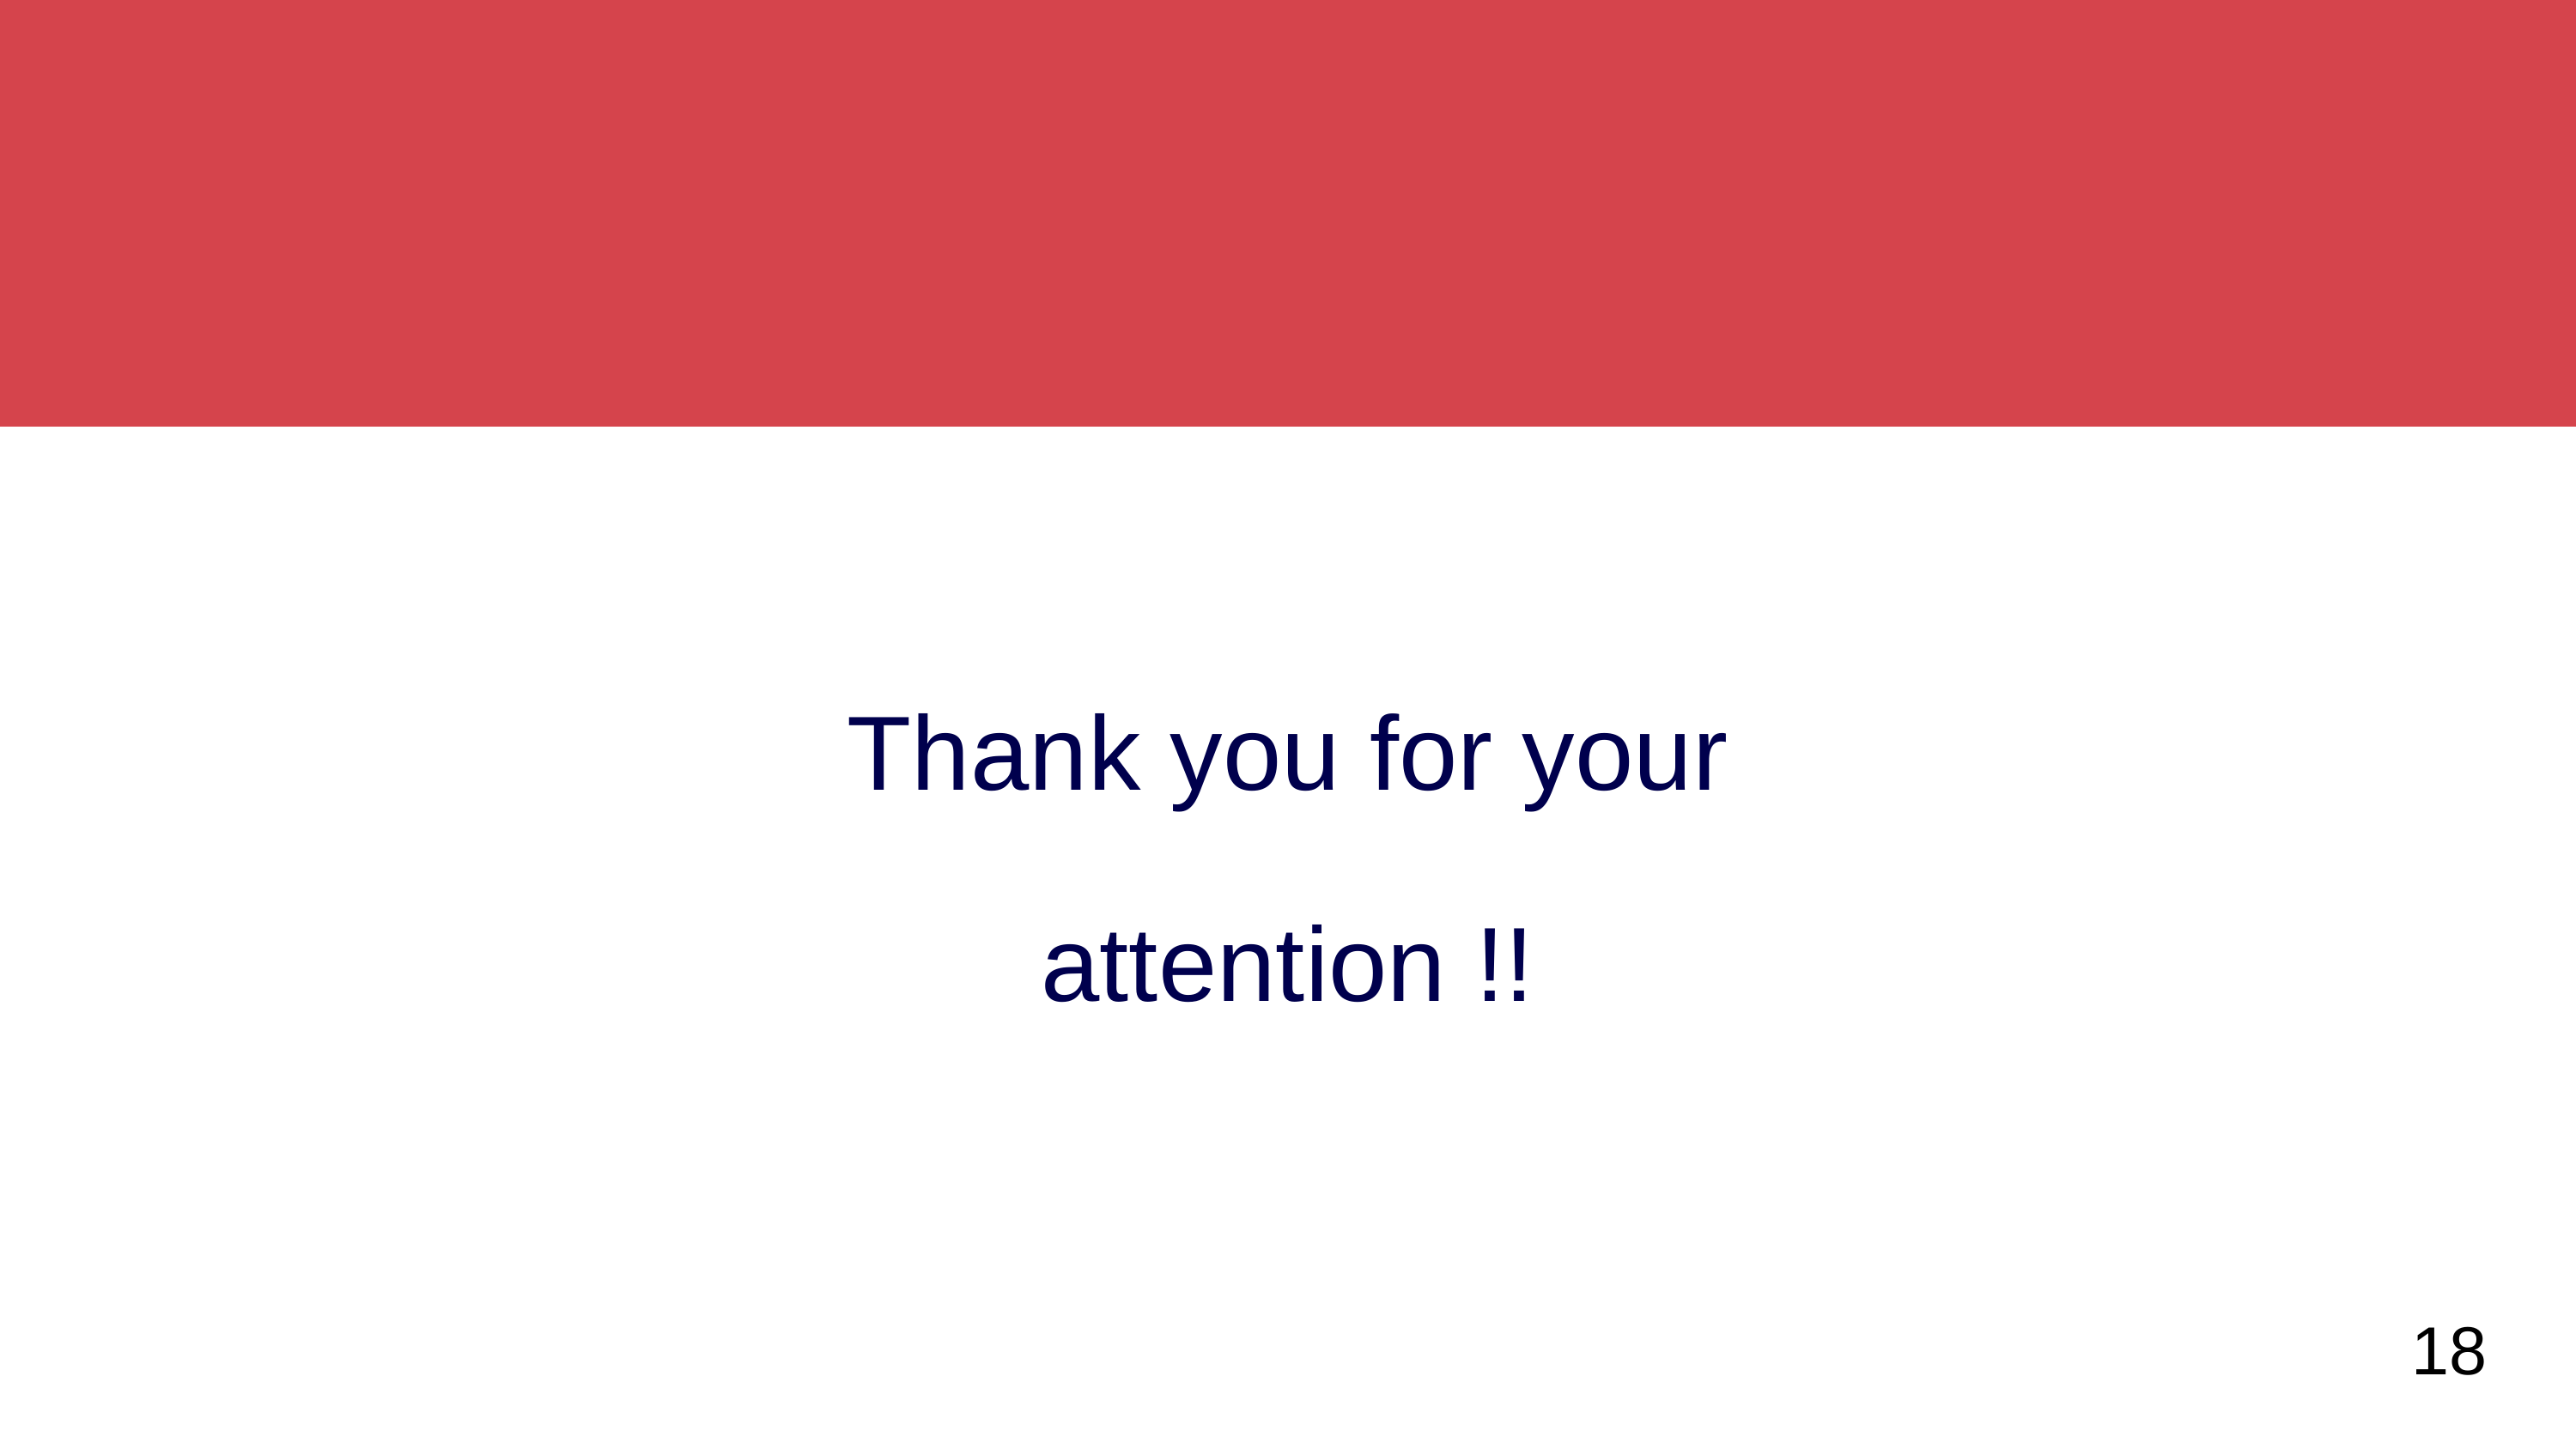

Thank you for your attention !!
18